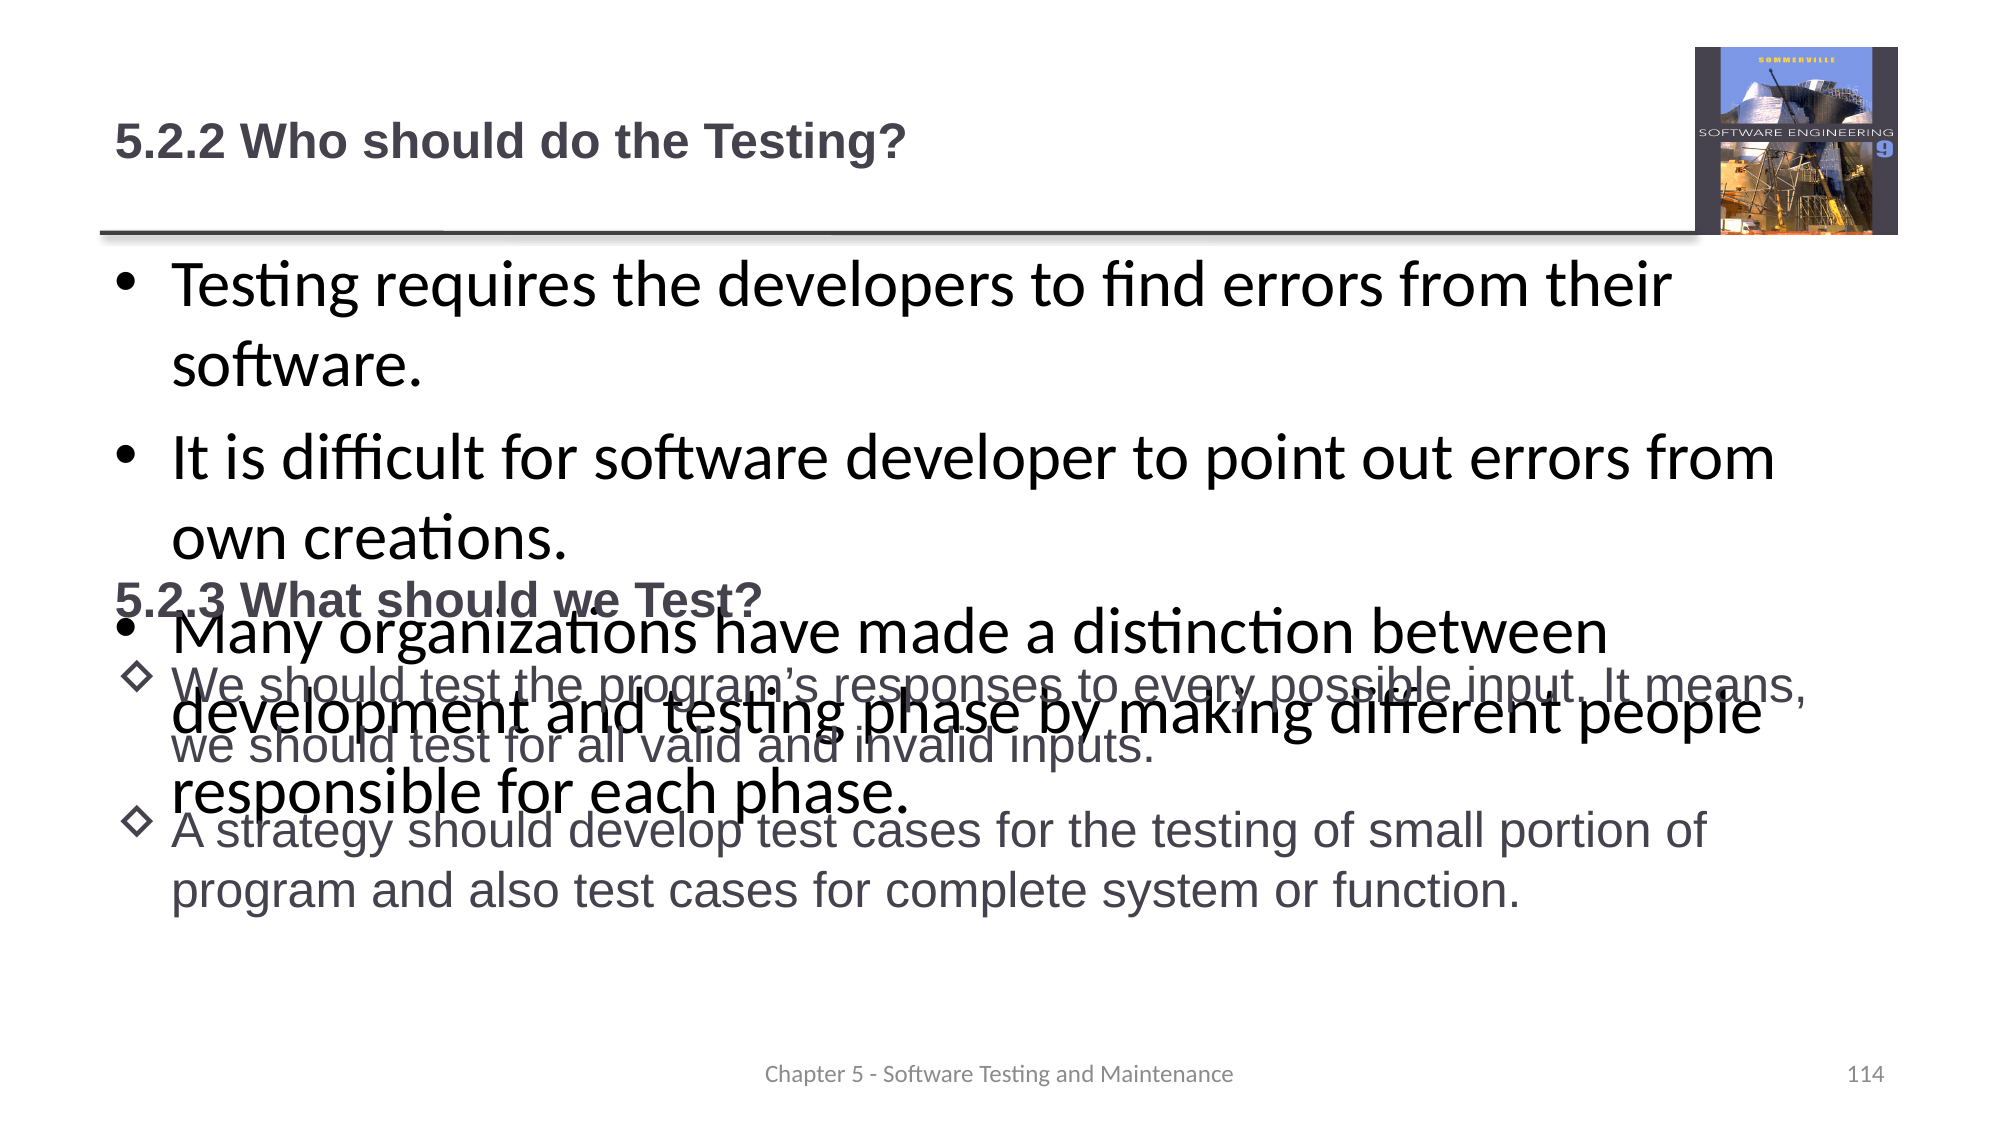

# 5.2.2 Who should do the Testing?
Testing requires the developers to find errors from their software.
It is difficult for software developer to point out errors from own creations.
Many organizations have made a distinction between development and testing phase by making different people responsible for each phase.
5.2.3 What should we Test?
We should test the program’s responses to every possible input. It means, we should test for all valid and invalid inputs.
A strategy should develop test cases for the testing of small portion of program and also test cases for complete system or function.
Chapter 5 - Software Testing and Maintenance
114